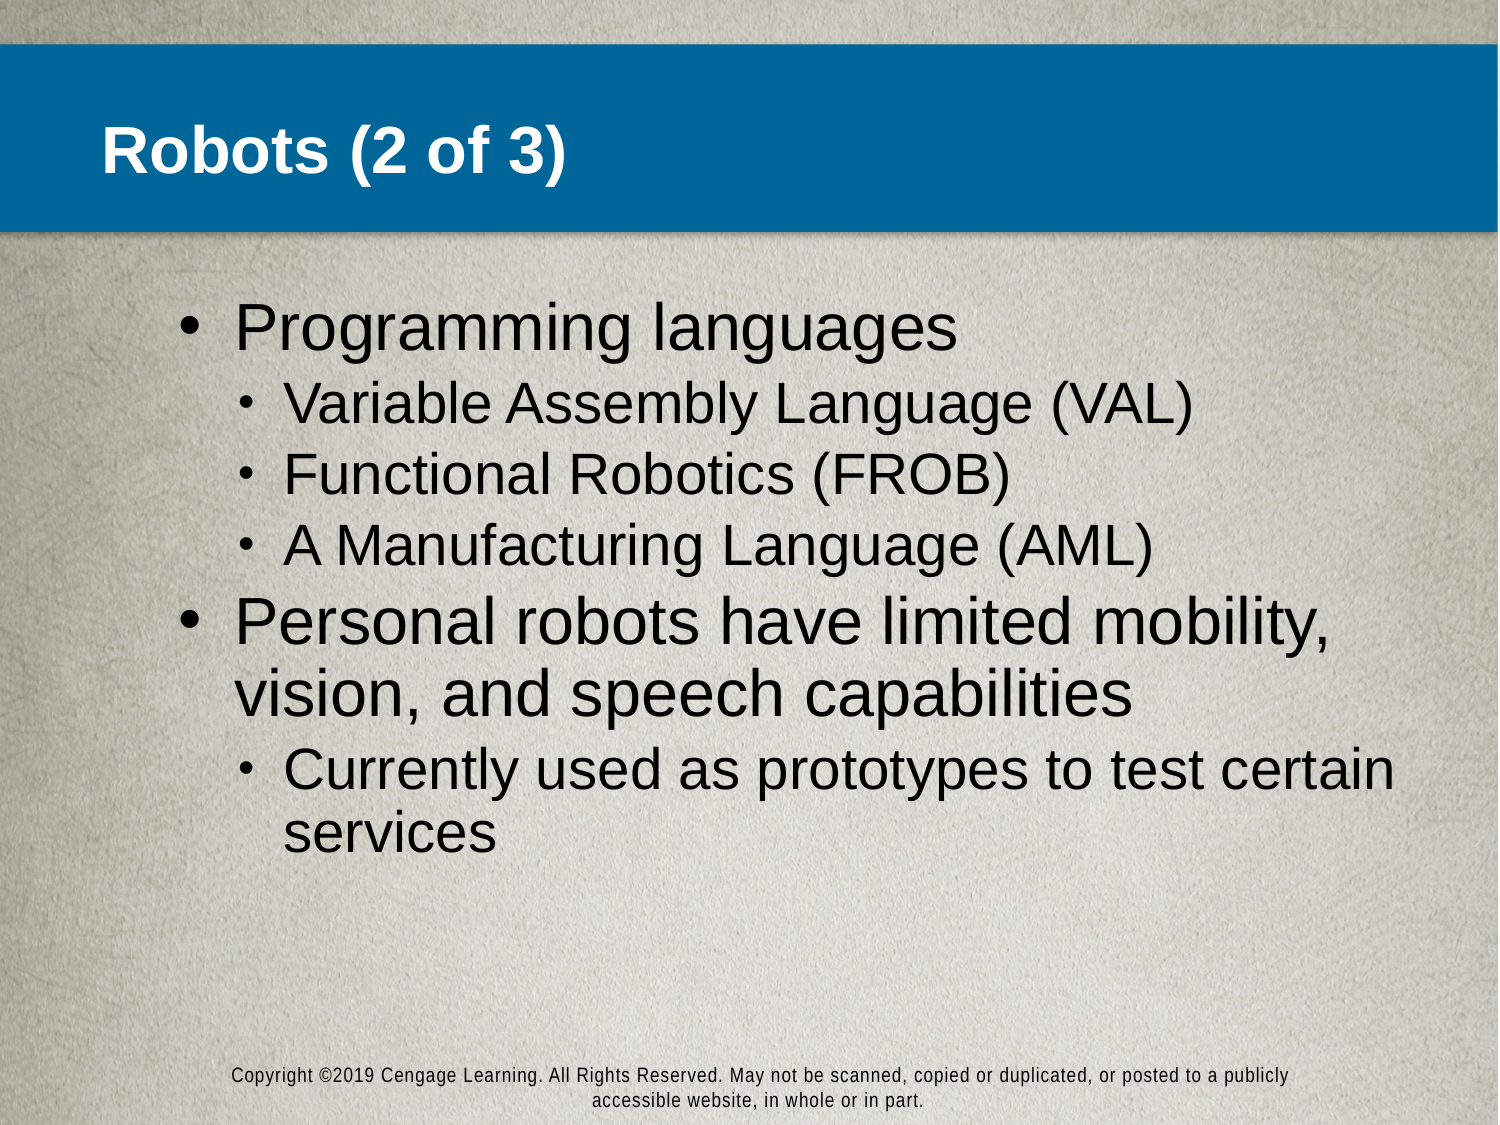

# Robots (2 of 3)
Programming languages
Variable Assembly Language (VAL)
Functional Robotics (FROB)
A Manufacturing Language (AML)
Personal robots have limited mobility, vision, and speech capabilities
Currently used as prototypes to test certain services